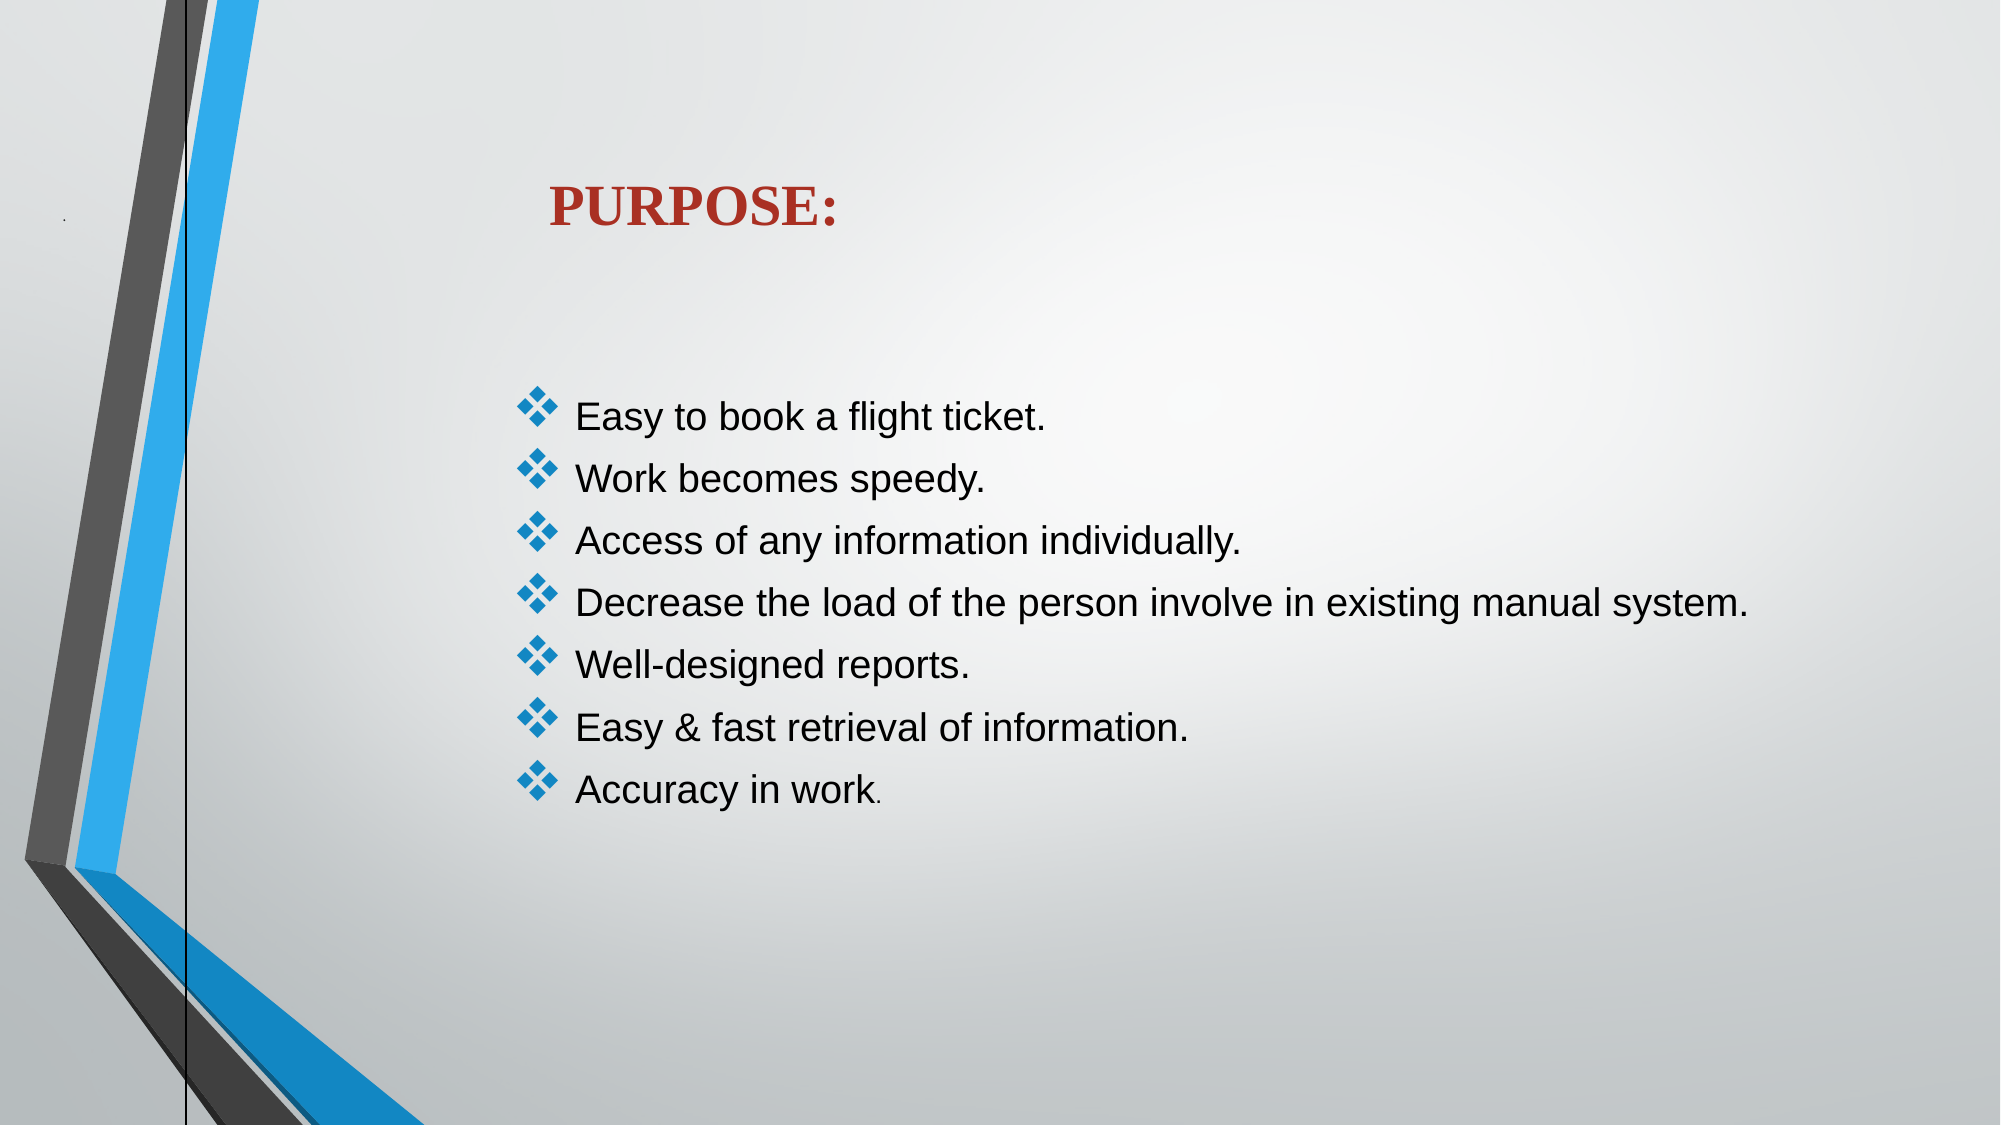

# Purpose:

Easy to book a flight ticket.
Work becomes speedy.
Access of any information individually.
Decrease the load of the person involve in existing manual system.
Well-designed reports.
Easy & fast retrieval of information.
Accuracy in work.